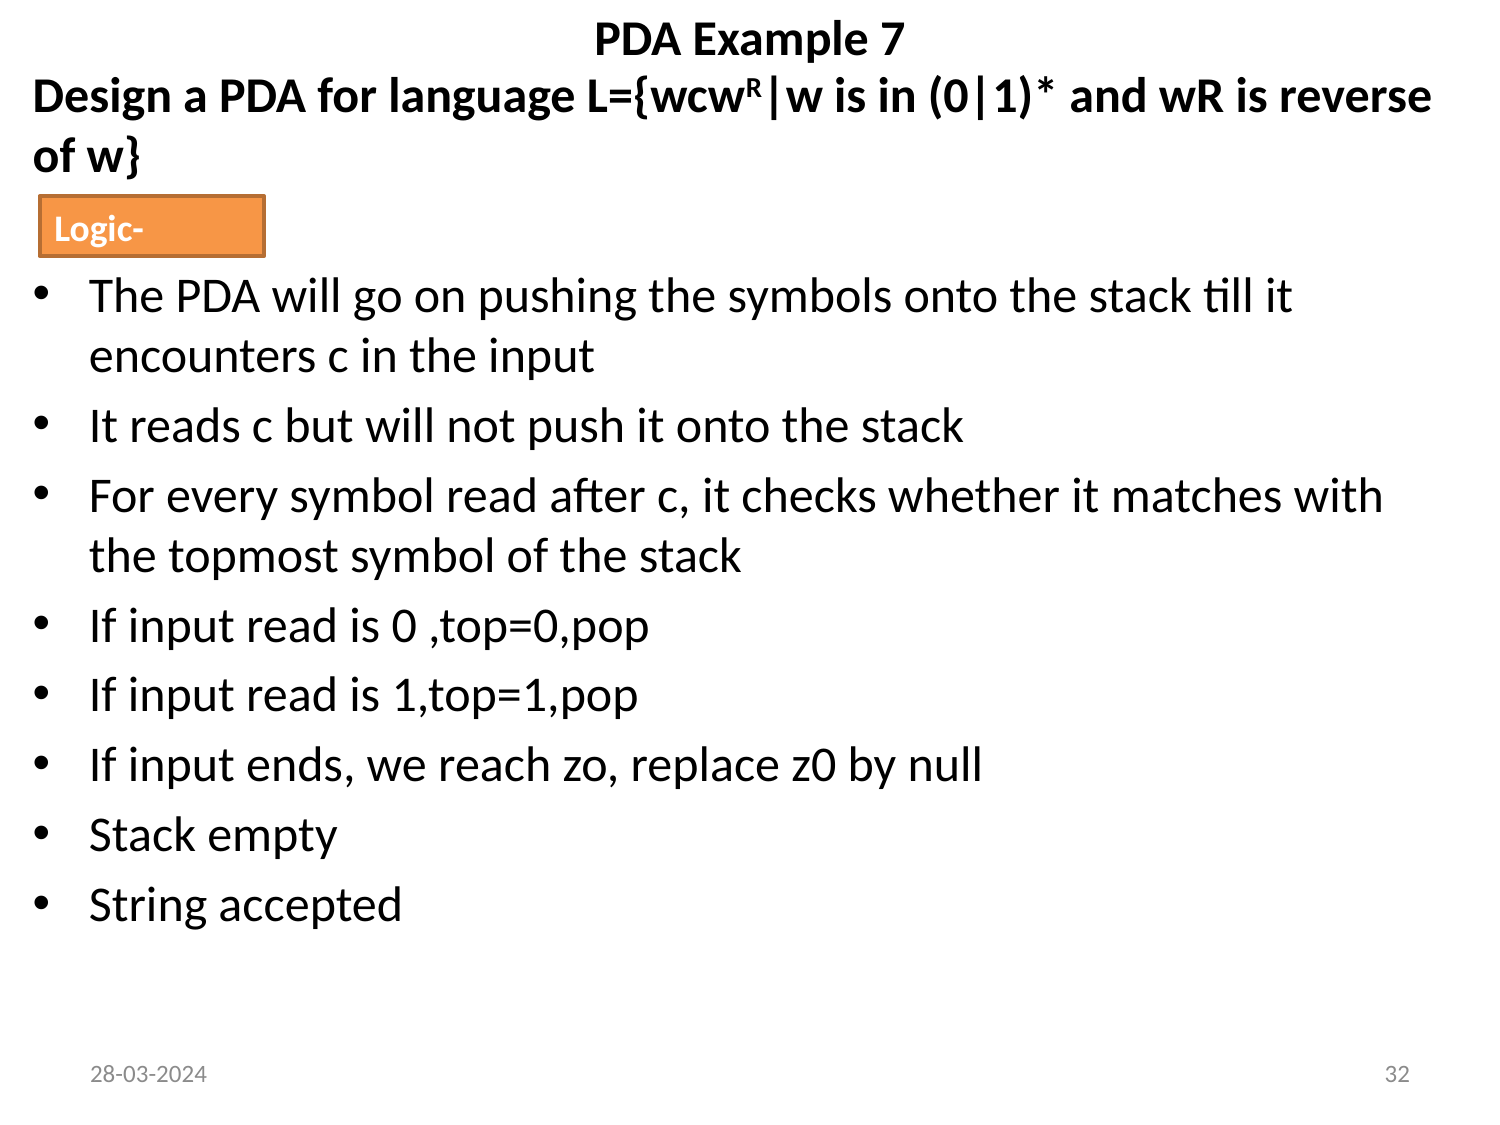

# PDA Example 7
Design a PDA for language L={wcwR|w is in (0|1)* and wR is reverse of w}

The PDA will go on pushing the symbols onto the stack till it encounters c in the input
It reads c but will not push it onto the stack
For every symbol read after c, it checks whether it matches with the topmost symbol of the stack
If input read is 0 ,top=0,pop
If input read is 1,top=1,pop
If input ends, we reach zo, replace z0 by null
Stack empty
String accepted

Logic-
28-03-2024
32